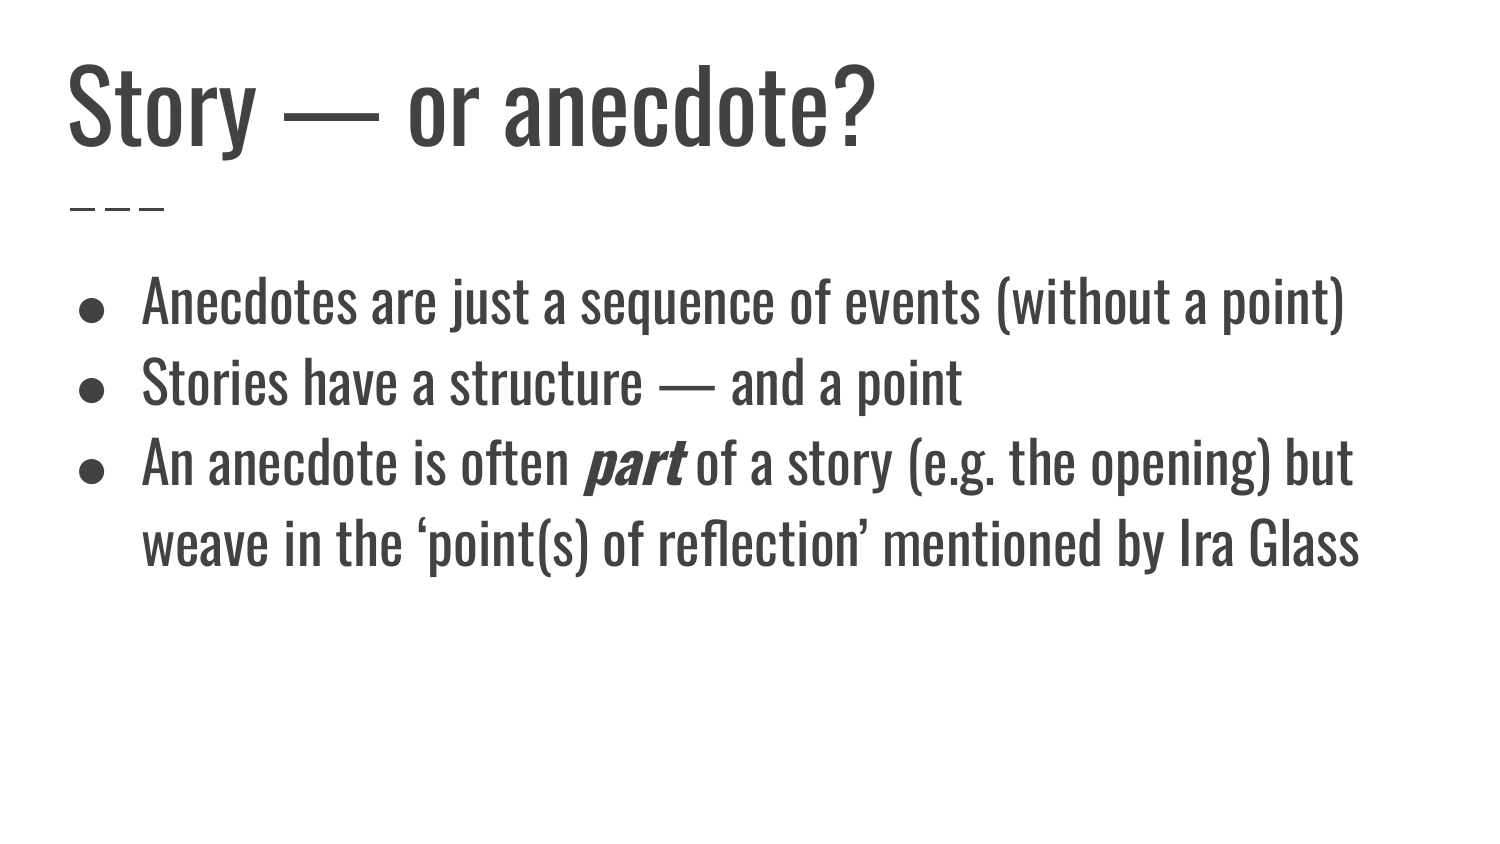

# Story — or anecdote?
Anecdotes are just a sequence of events (without a point)
Stories have a structure — and a point
An anecdote is often part of a story (e.g. the opening) but weave in the ‘point(s) of reflection’ mentioned by Ira Glass